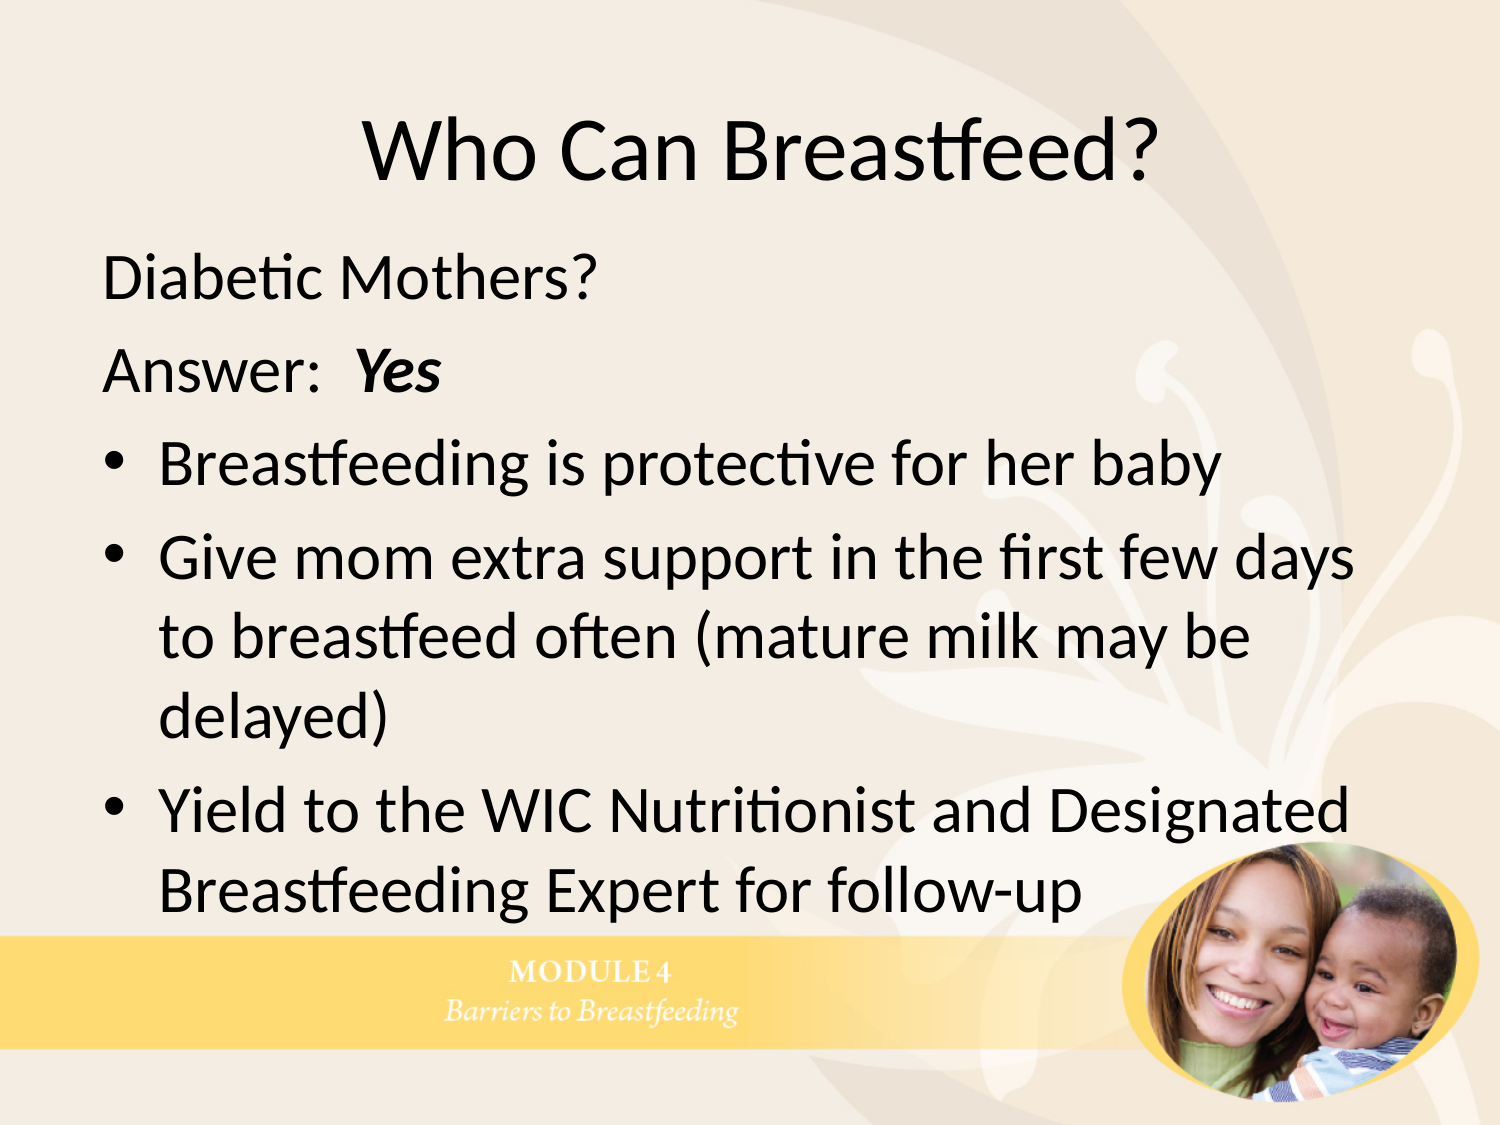

# Who Can Breastfeed?
Diabetic Mothers?
Answer:  Yes
Breastfeeding is protective for her baby
Give mom extra support in the first few days to breastfeed often (mature milk may be delayed)
Yield to the WIC Nutritionist and Designated Breastfeeding Expert for follow-up